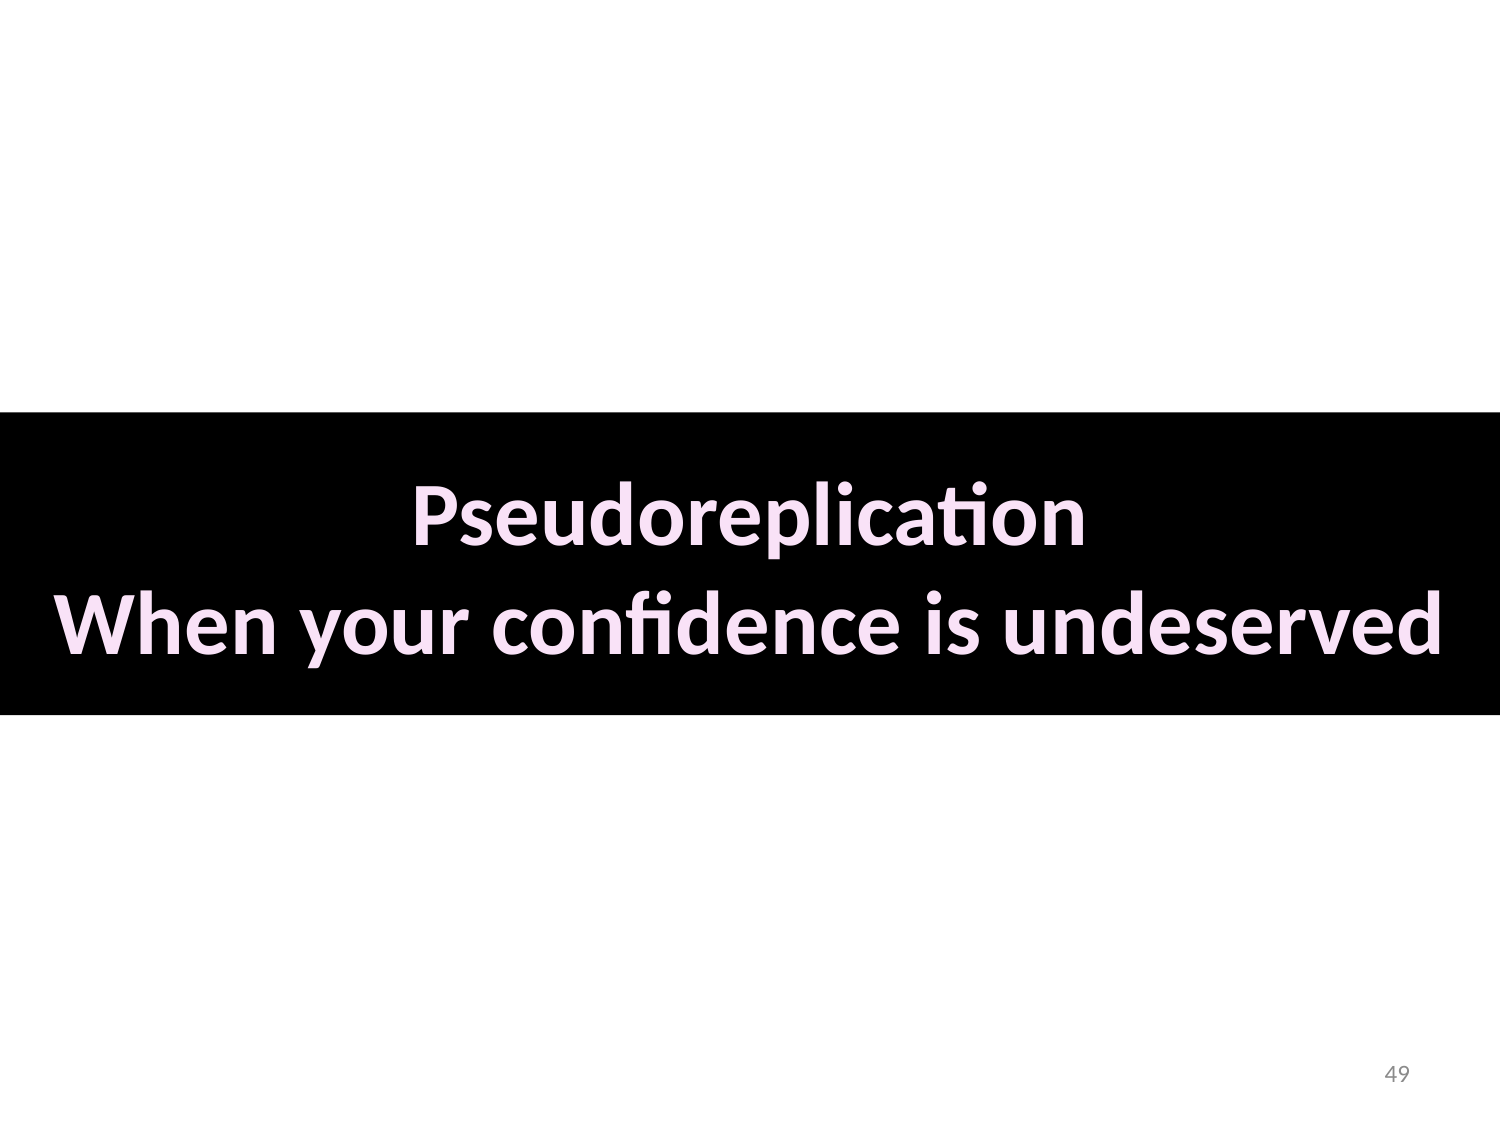

# Pseudoreplication When your confidence is undeserved

49